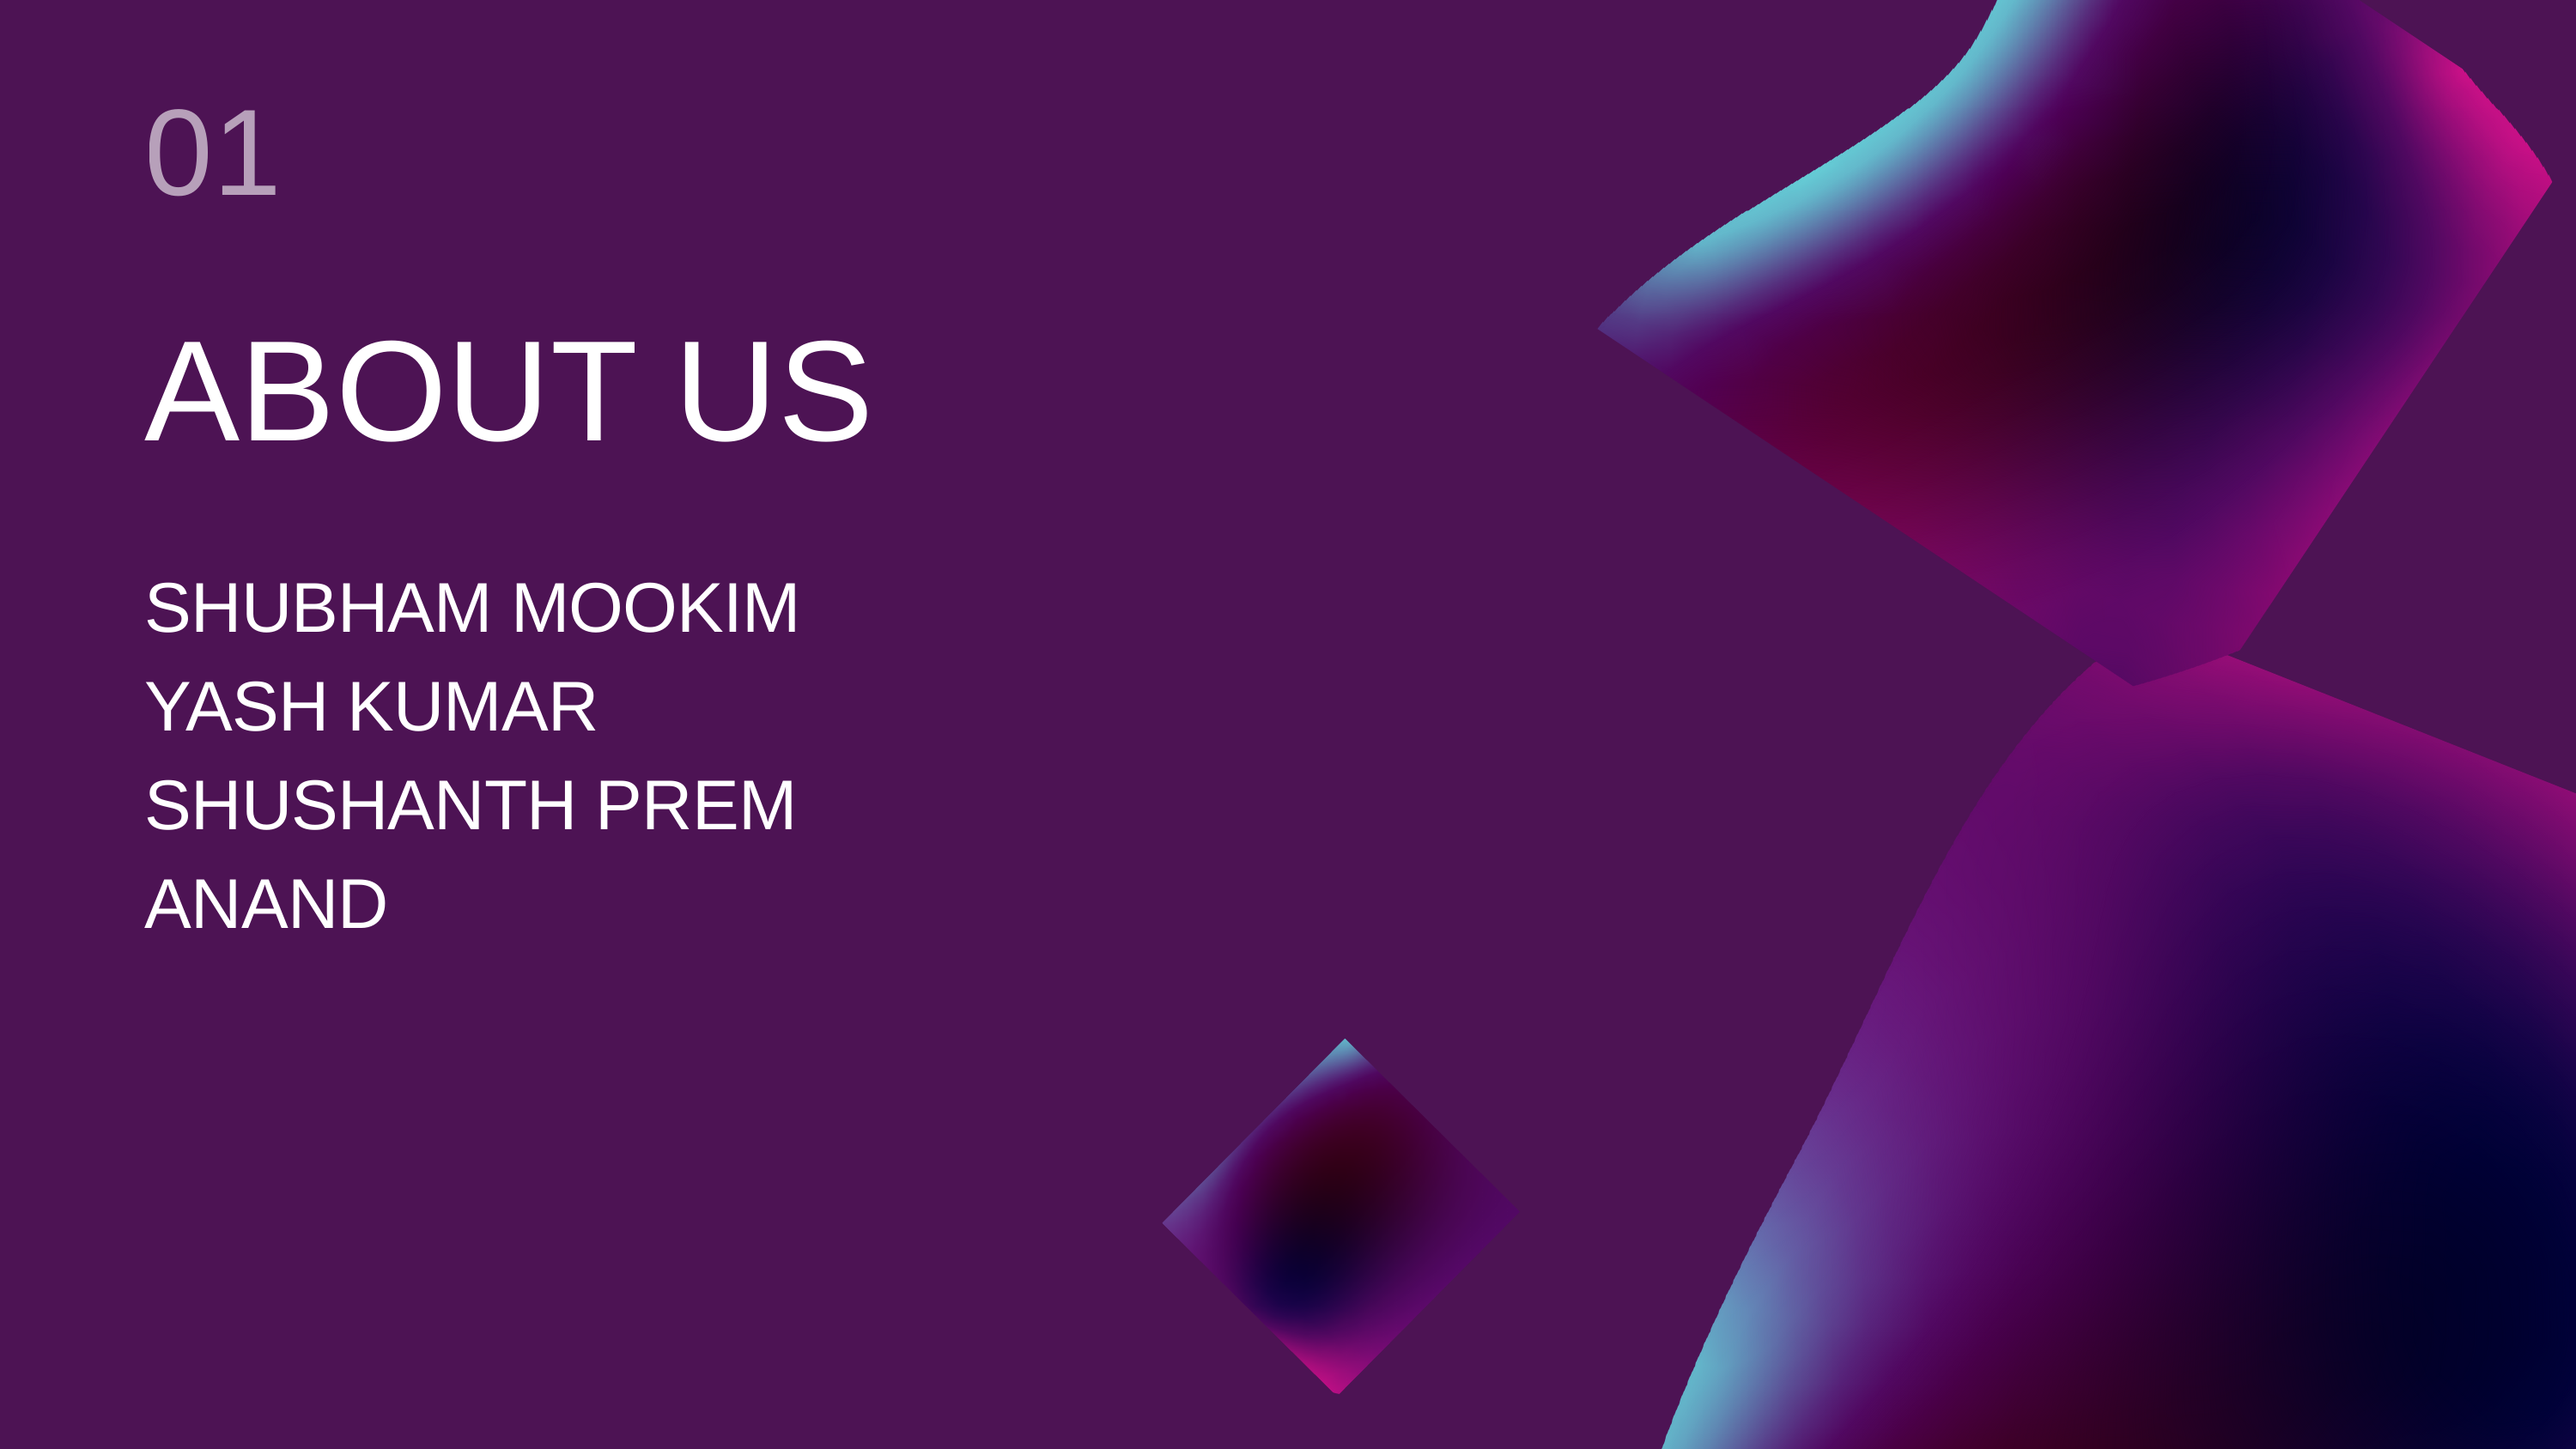

01
ABOUT US
SHUBHAM MOOKIM
YASH KUMAR
SHUSHANTH PREM ANAND